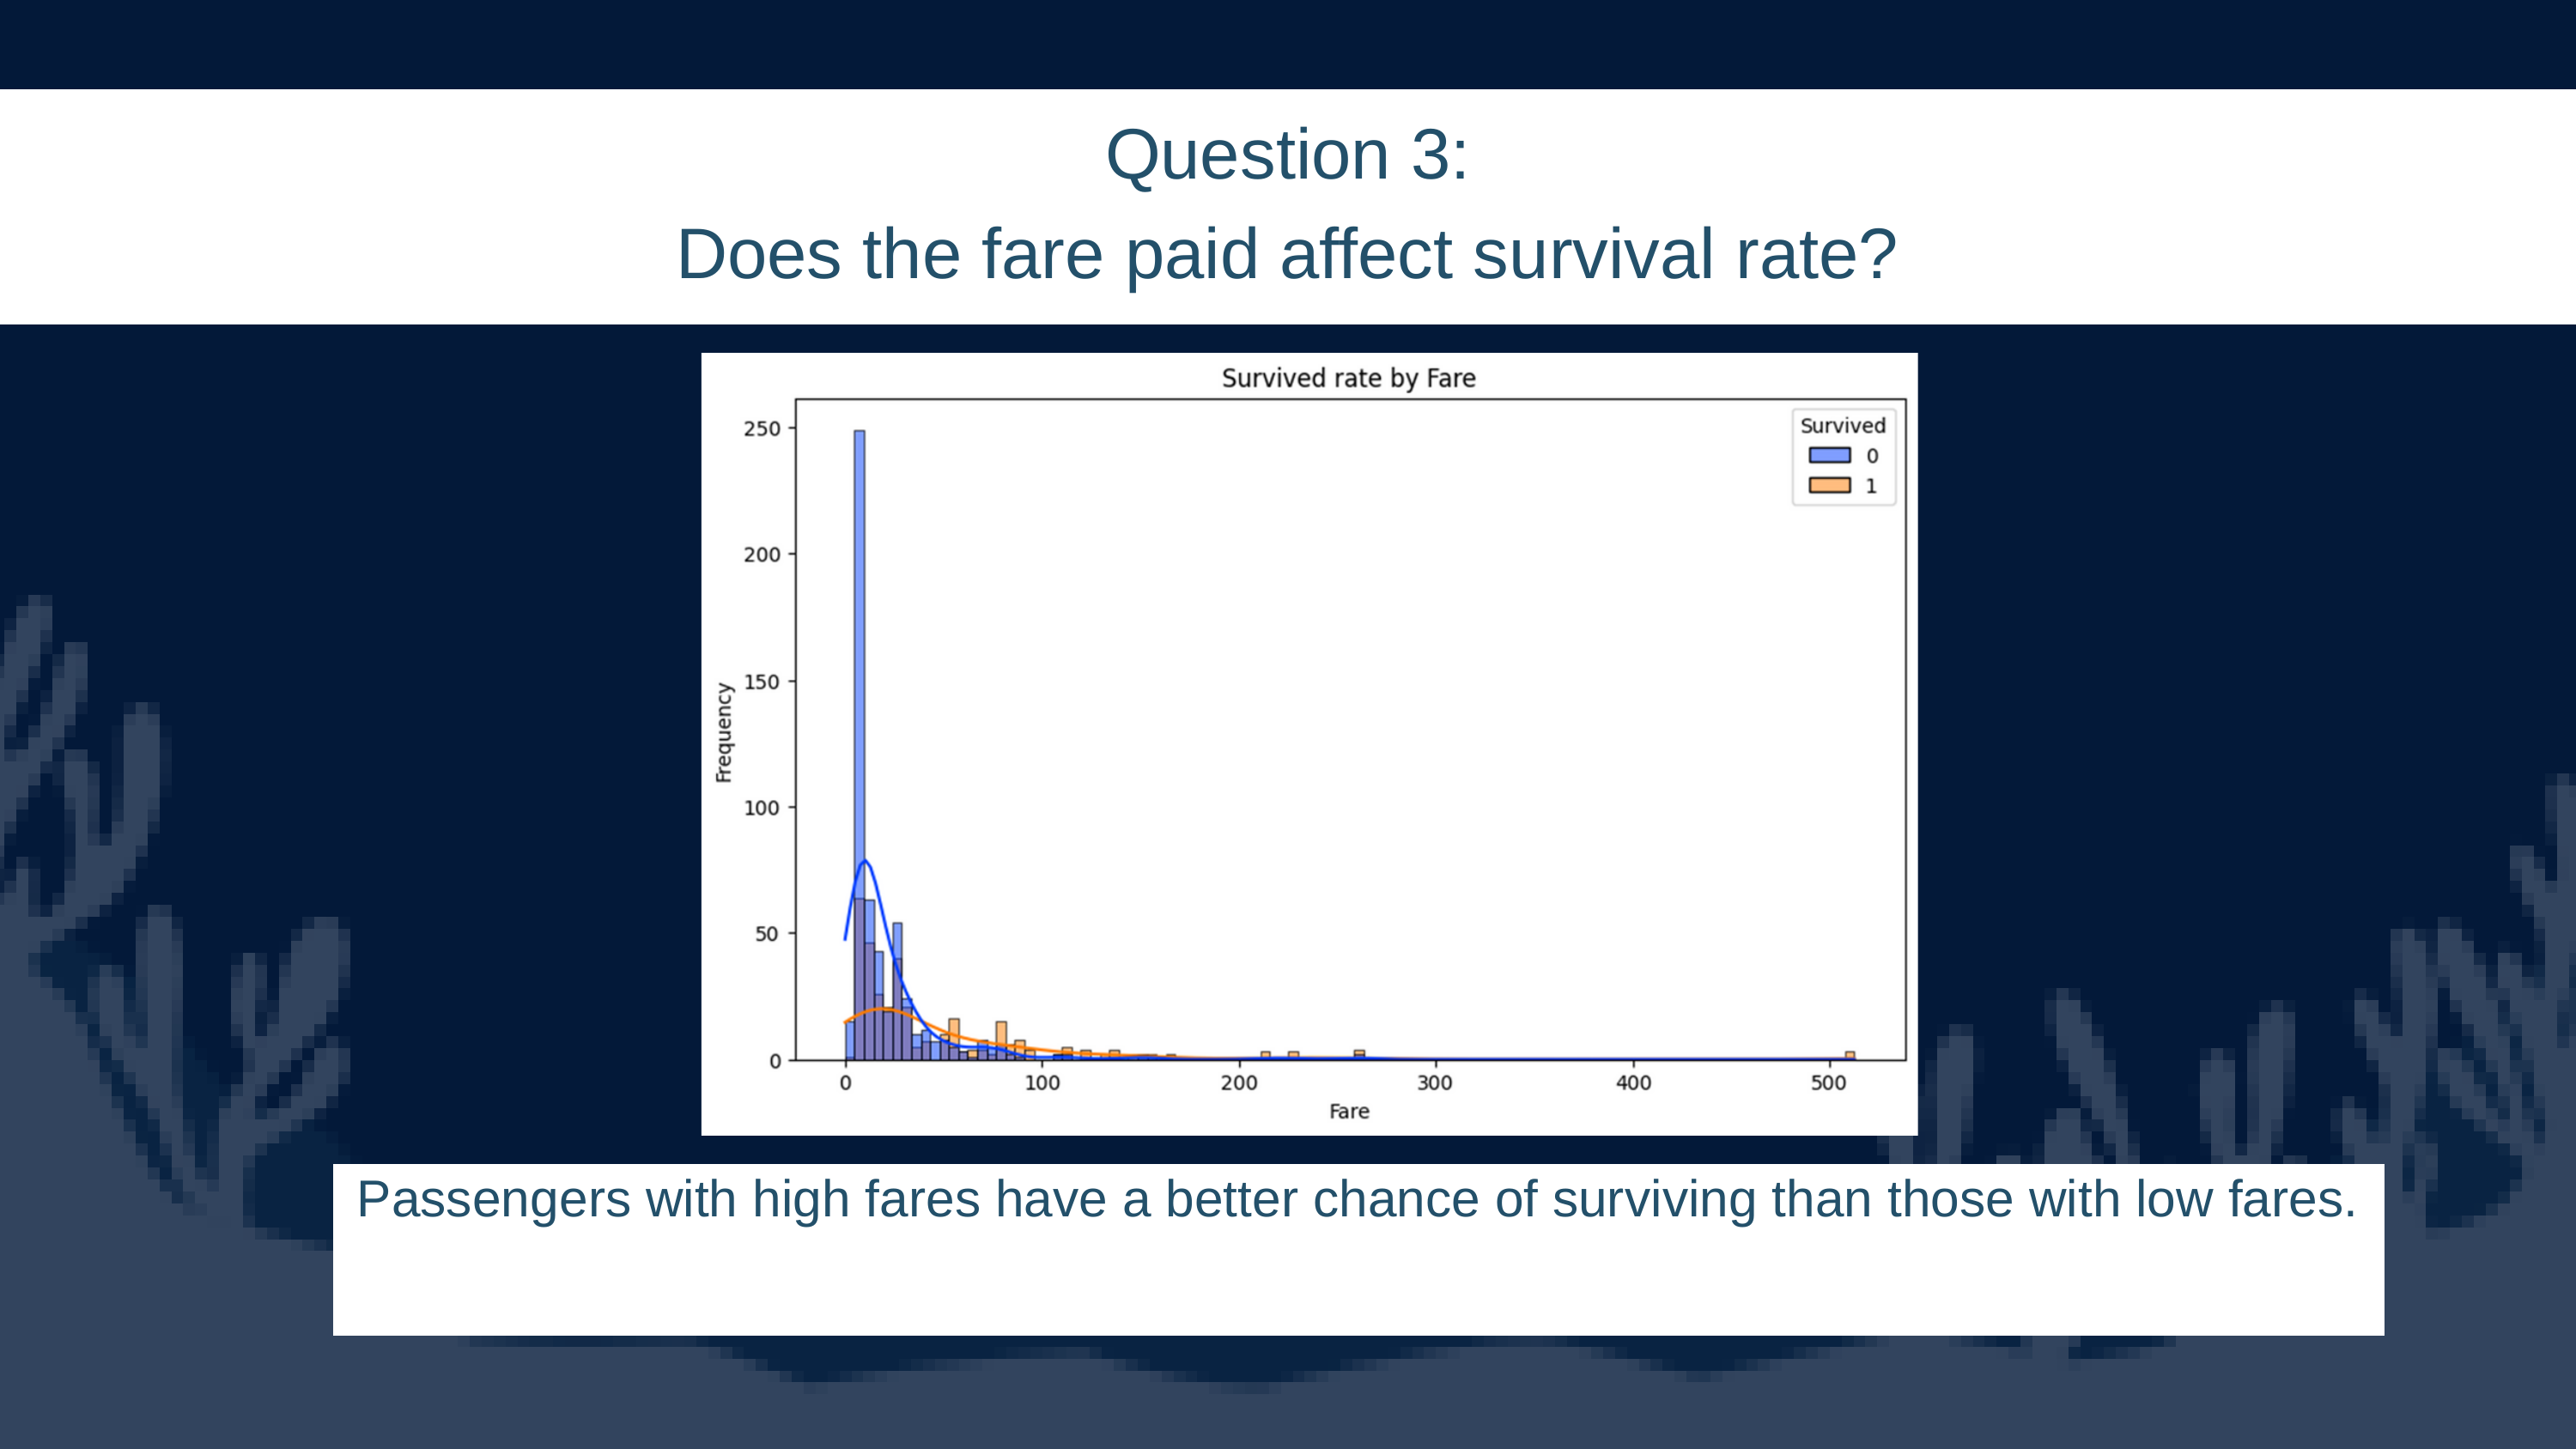

Question 3:
Does the fare paid affect survival rate?

Passengers with high fares have a better chance of surviving than those with low fares.